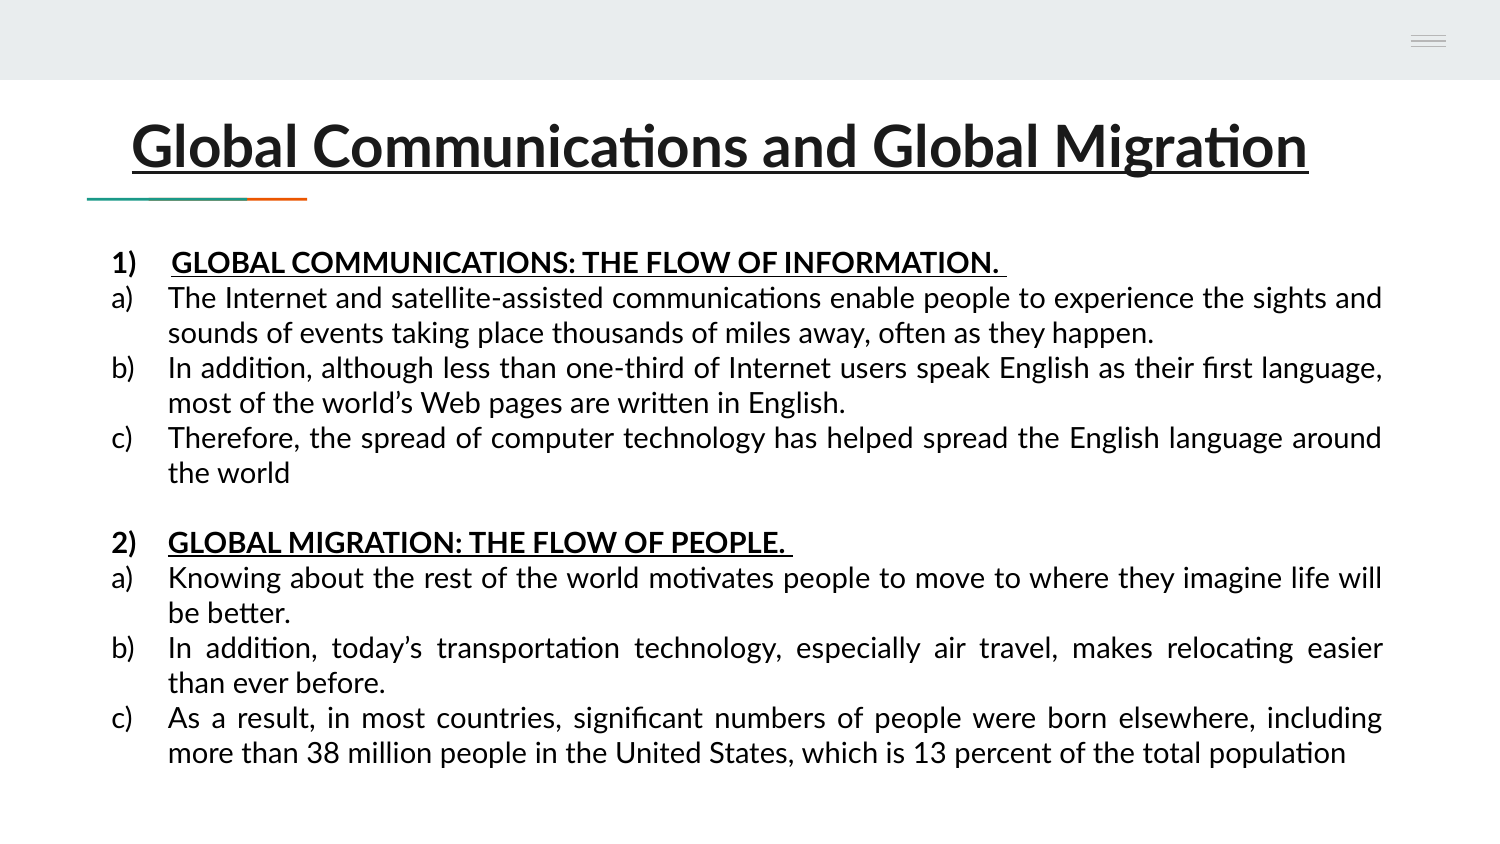

Global Communications and Global Migration
1)     GLOBAL COMMUNICATIONS: THE FLOW OF INFORMATION.
The Internet and satellite-assisted communications enable people to experience the sights and sounds of events taking place thousands of miles away, often as they happen.
In addition, although less than one-third of Internet users speak English as their first language, most of the world’s Web pages are written in English.
Therefore, the spread of computer technology has helped spread the English language around the world

GLOBAL MIGRATION: THE FLOW OF PEOPLE.
Knowing about the rest of the world motivates people to move to where they imagine life will be better.
In addition, today’s transportation technology, especially air travel, makes relocating easier than ever before.
As a result, in most countries, significant numbers of people were born elsewhere, including more than 38 million people in the United States, which is 13 percent of the total population